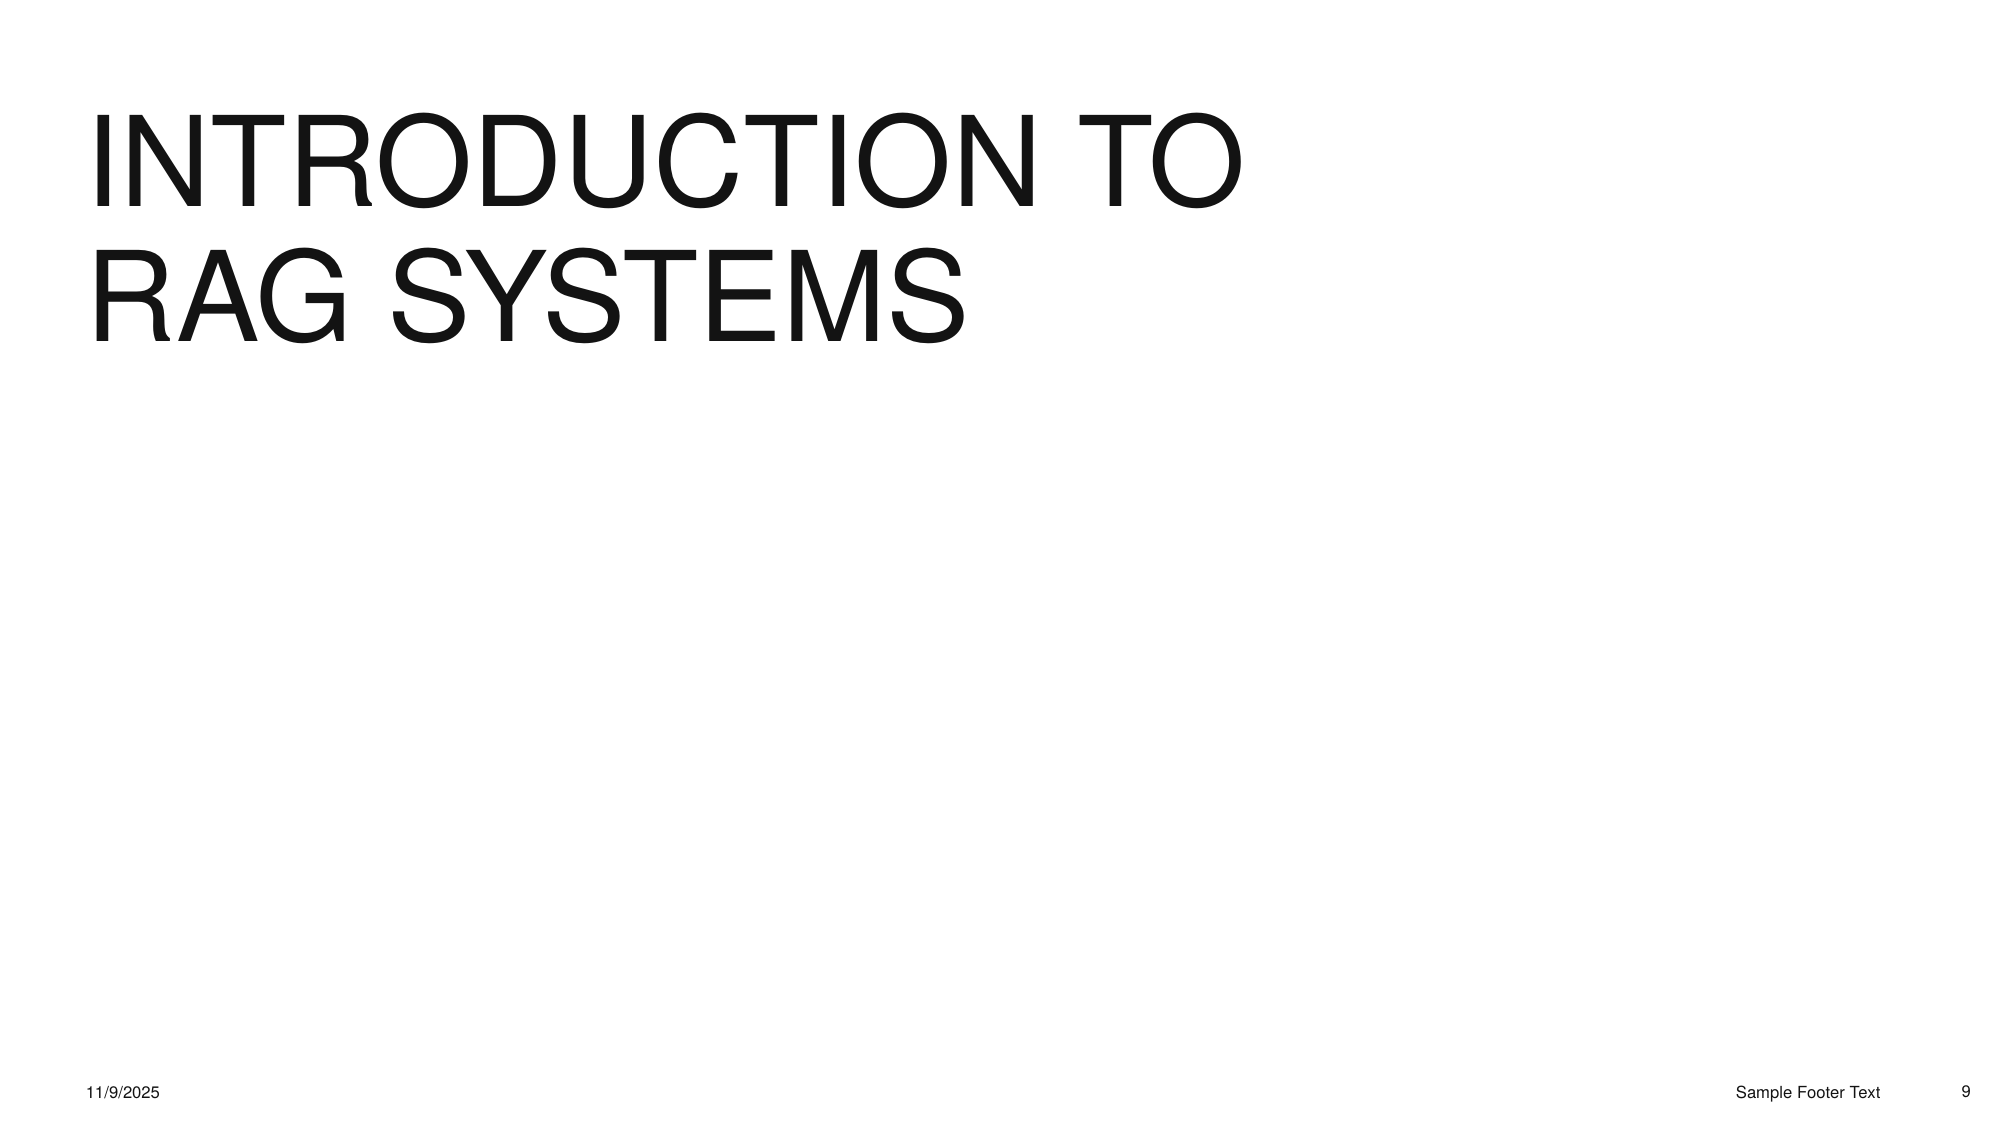

# Introduction to RAG Systems

11/9/2025
Sample Footer Text
9